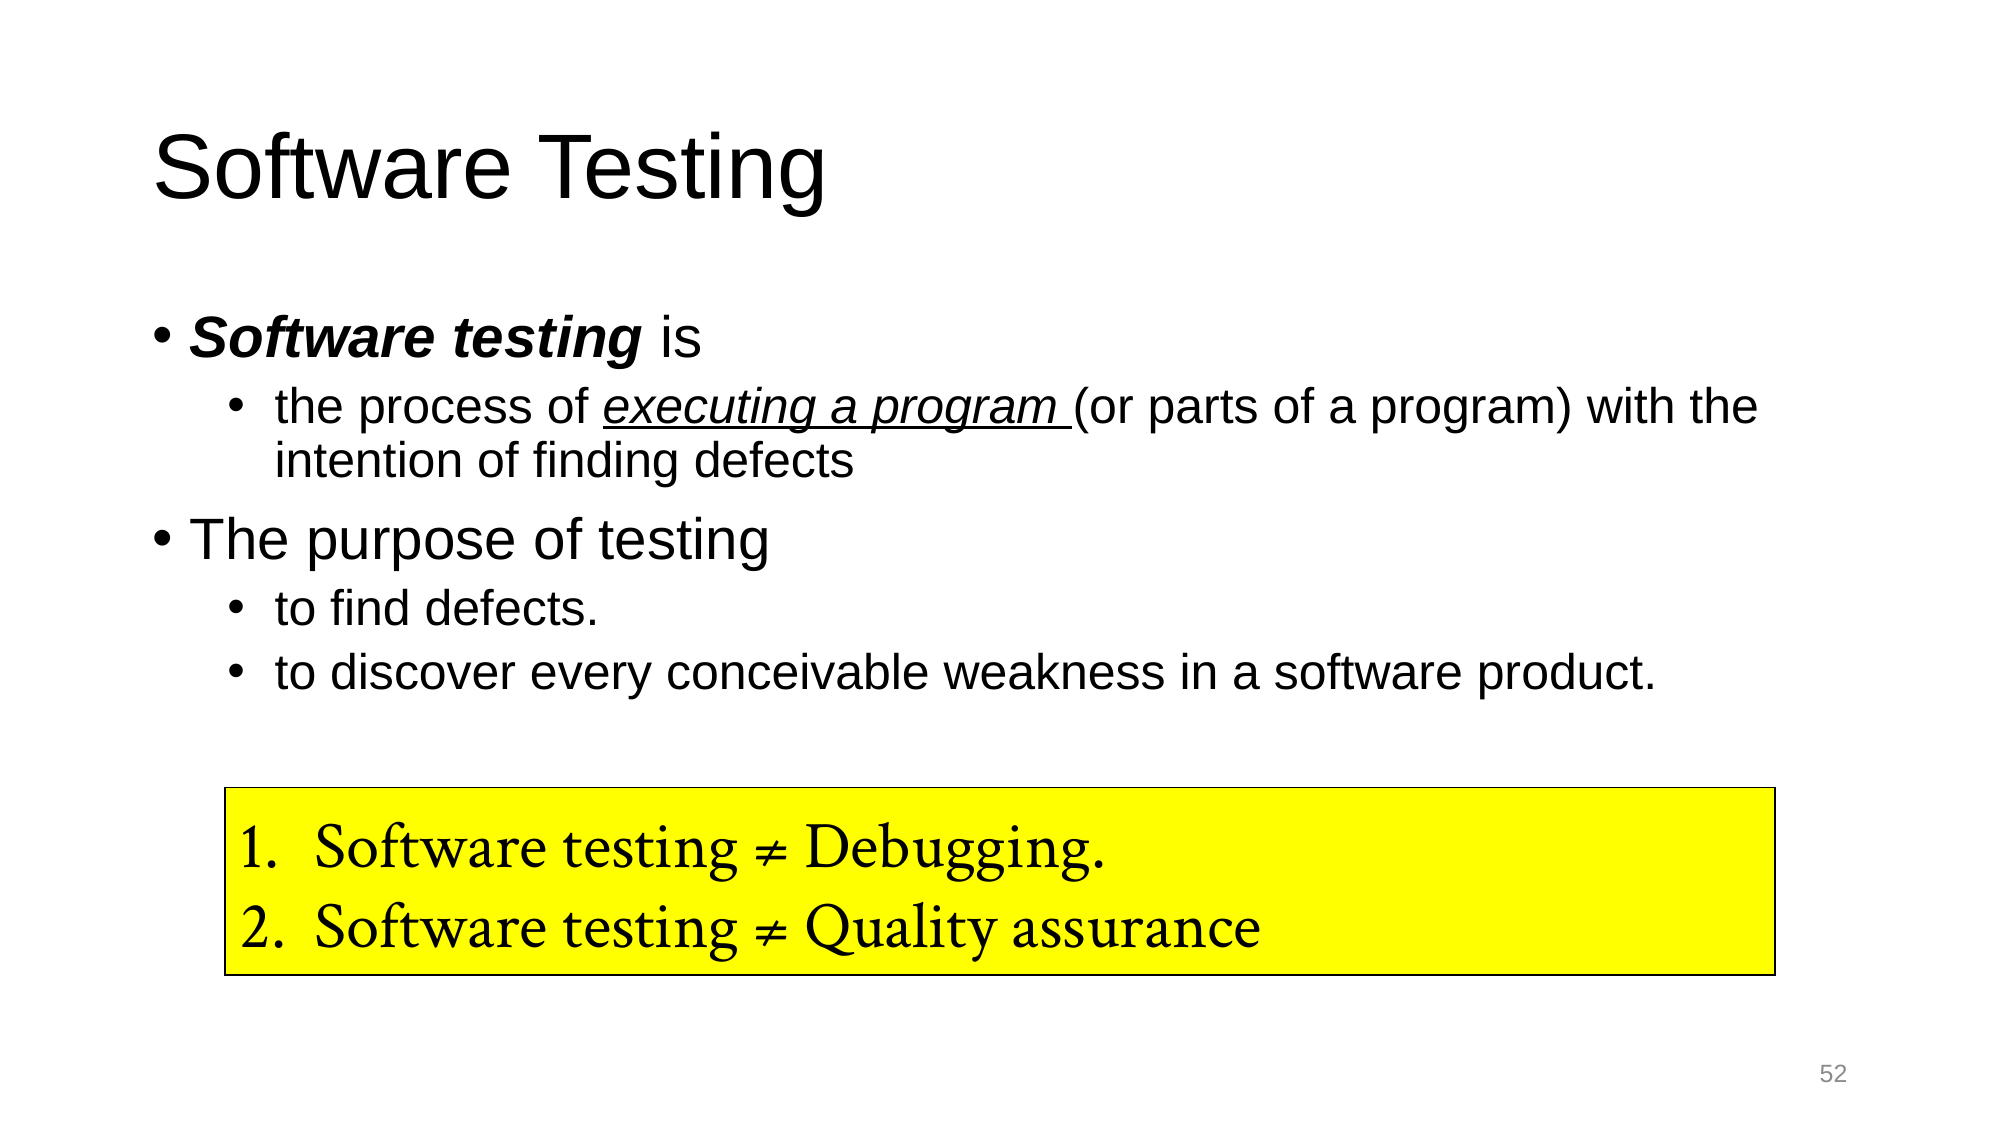

# Software Testing
Software testing is
the process of executing a program (or parts of a program) with the intention of finding defects
The purpose of testing
to find defects.
to discover every conceivable weakness in a software product.
Software testing ≠ Debugging.
Software testing ≠ Quality assurance
52